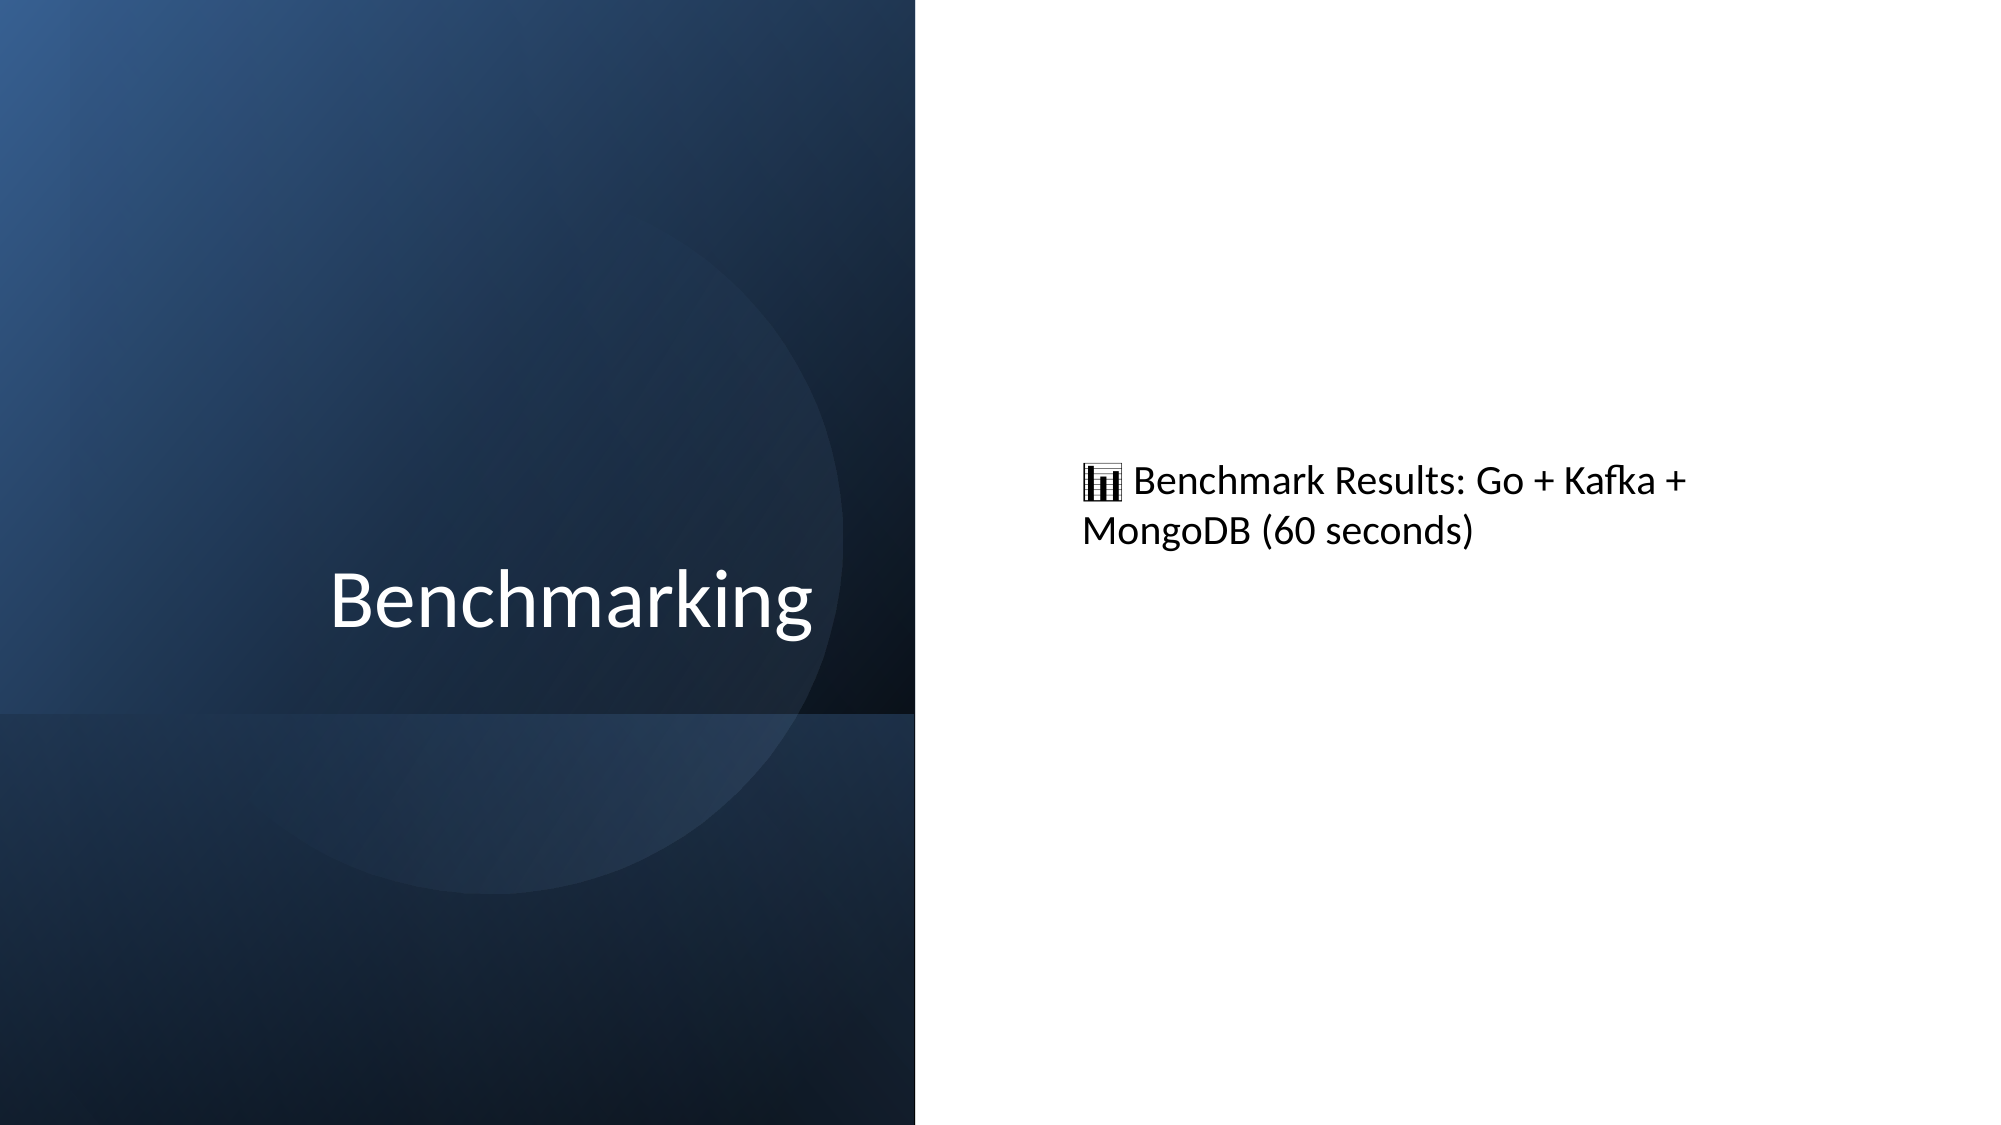

# Benchmarking

📊 Benchmark Results: Go + Kafka + MongoDB (60 seconds)